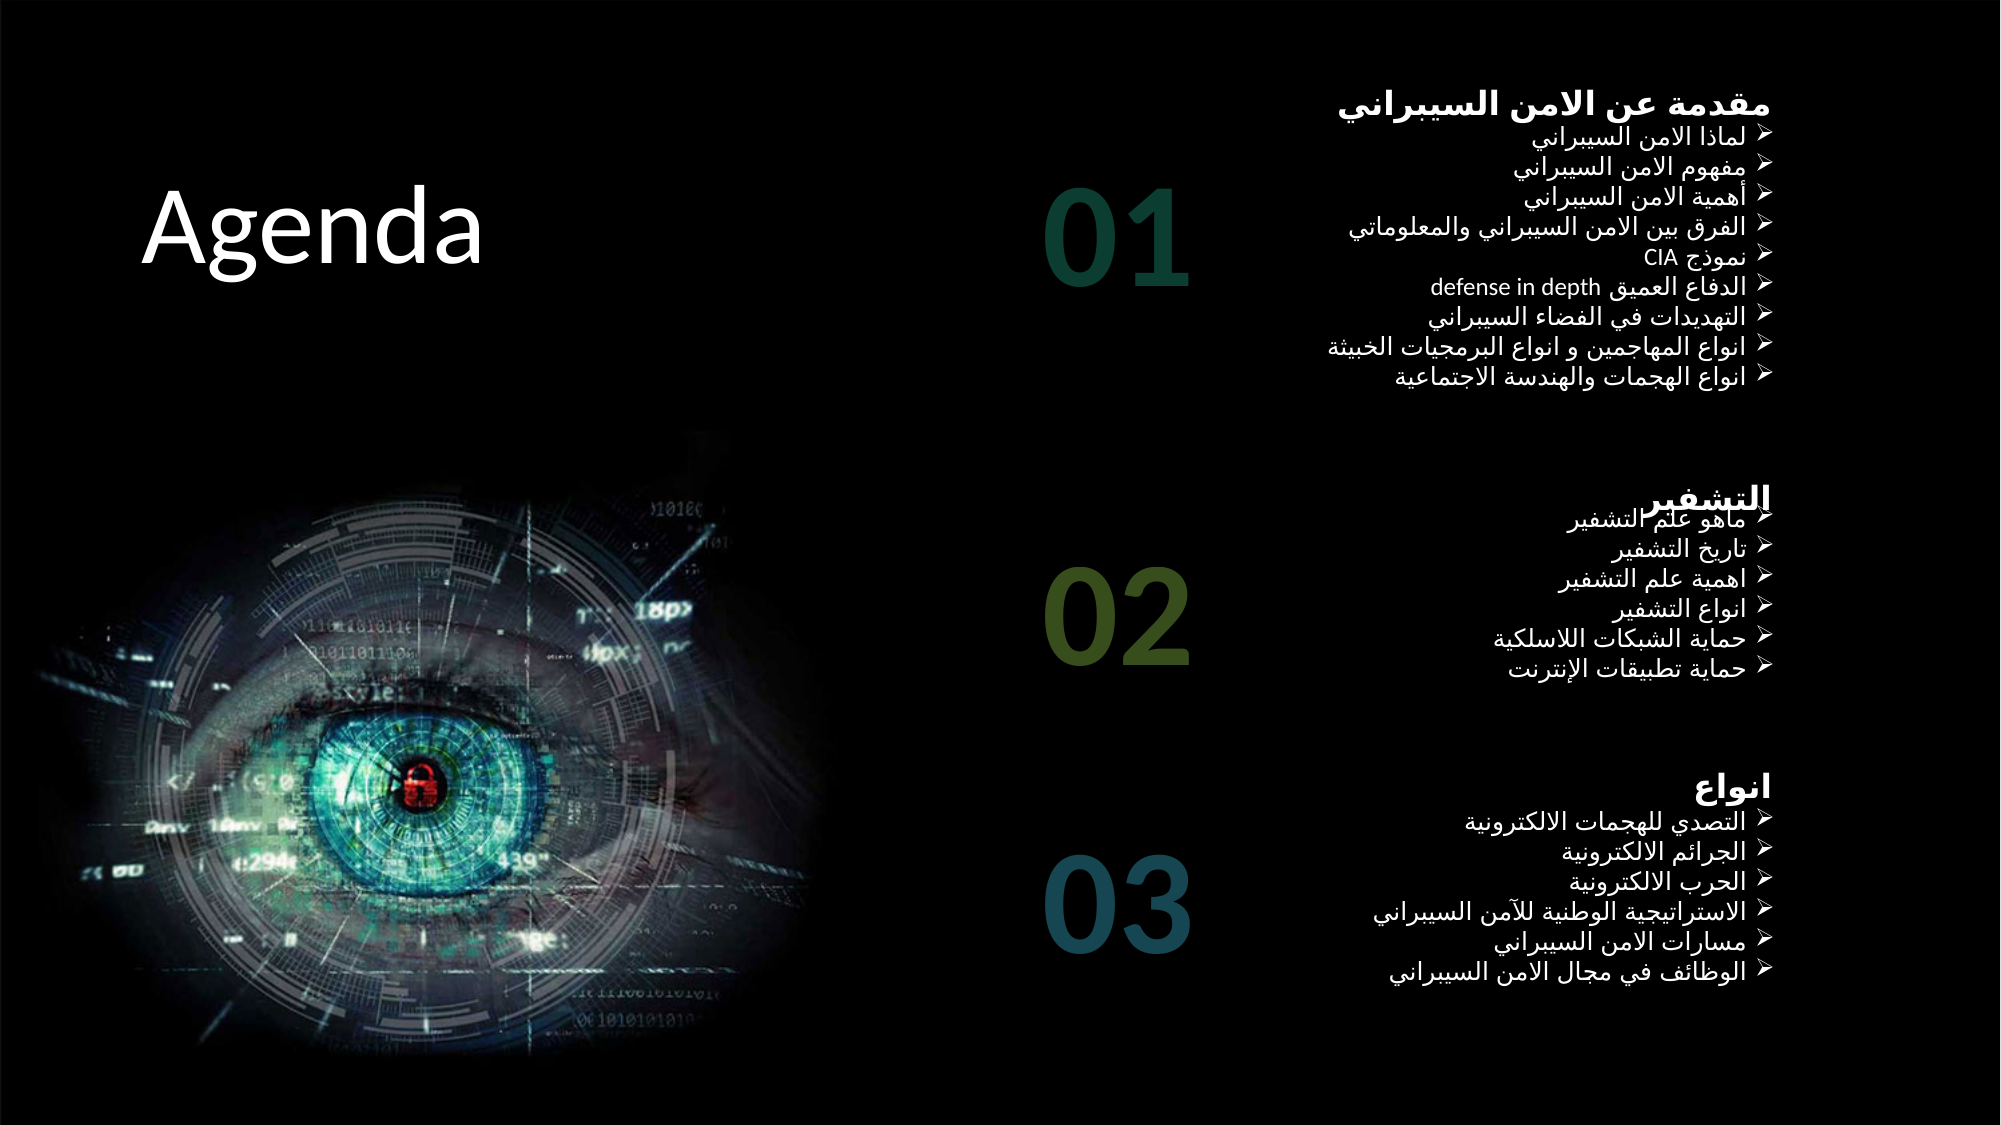

مقدمة عن الامن السيبراني
لماذا الامن السيبراني
مفهوم الامن السيبراني
أهمية الامن السيبراني
الفرق بين الامن السيبراني والمعلوماتي
نموذج CIA
الدفاع العميق defense in depth
التهديدات في الفضاء السيبراني
انواع المهاجمين و انواع البرمجيات الخبيثة
انواع الهجمات والهندسة الاجتماعية

01
Agenda
التشفير
ماهو علم التشفير
تاريخ التشفير
اهمية علم التشفير
انواع التشفير
حماية الشبكات اللاسلكية
حماية تطبيقات الإنترنت

02
انواع
التصدي للهجمات الالكترونية
الجرائم الالكترونية
الحرب الالكترونية
الاستراتيجية الوطنية للآمن السيبراني
مسارات الامن السيبراني
الوظائف في مجال الامن السيبراني
03